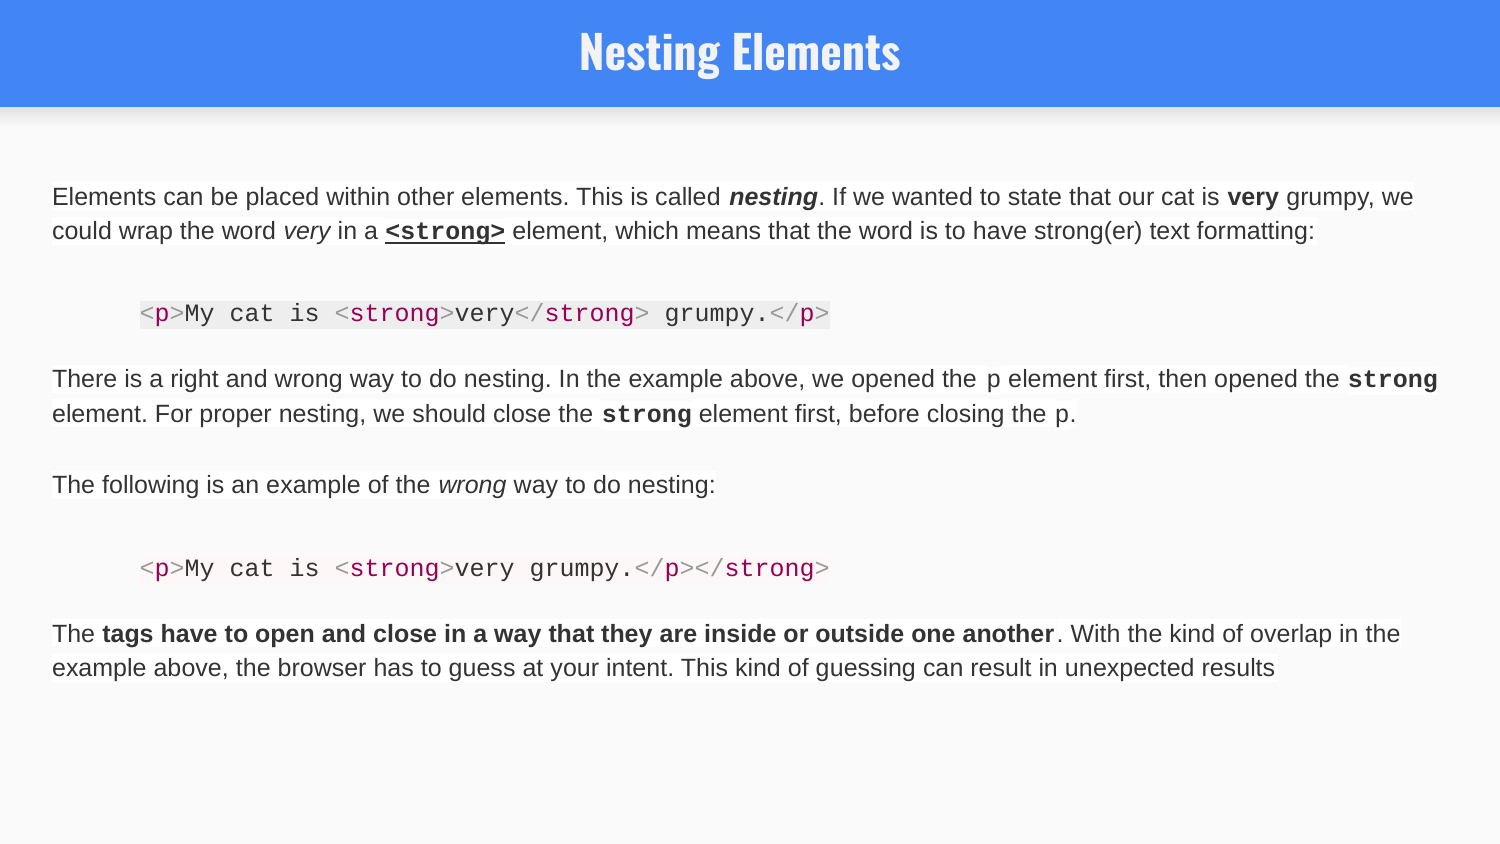

# Nesting Elements
Elements can be placed within other elements. This is called nesting. If we wanted to state that our cat is very grumpy, we could wrap the word very in a <strong> element, which means that the word is to have strong(er) text formatting:
<p>My cat is <strong>very</strong> grumpy.</p>
There is a right and wrong way to do nesting. In the example above, we opened the p element first, then opened the strong element. For proper nesting, we should close the strong element first, before closing the p.
The following is an example of the wrong way to do nesting:
<p>My cat is <strong>very grumpy.</p></strong>
The tags have to open and close in a way that they are inside or outside one another. With the kind of overlap in the example above, the browser has to guess at your intent. This kind of guessing can result in unexpected results